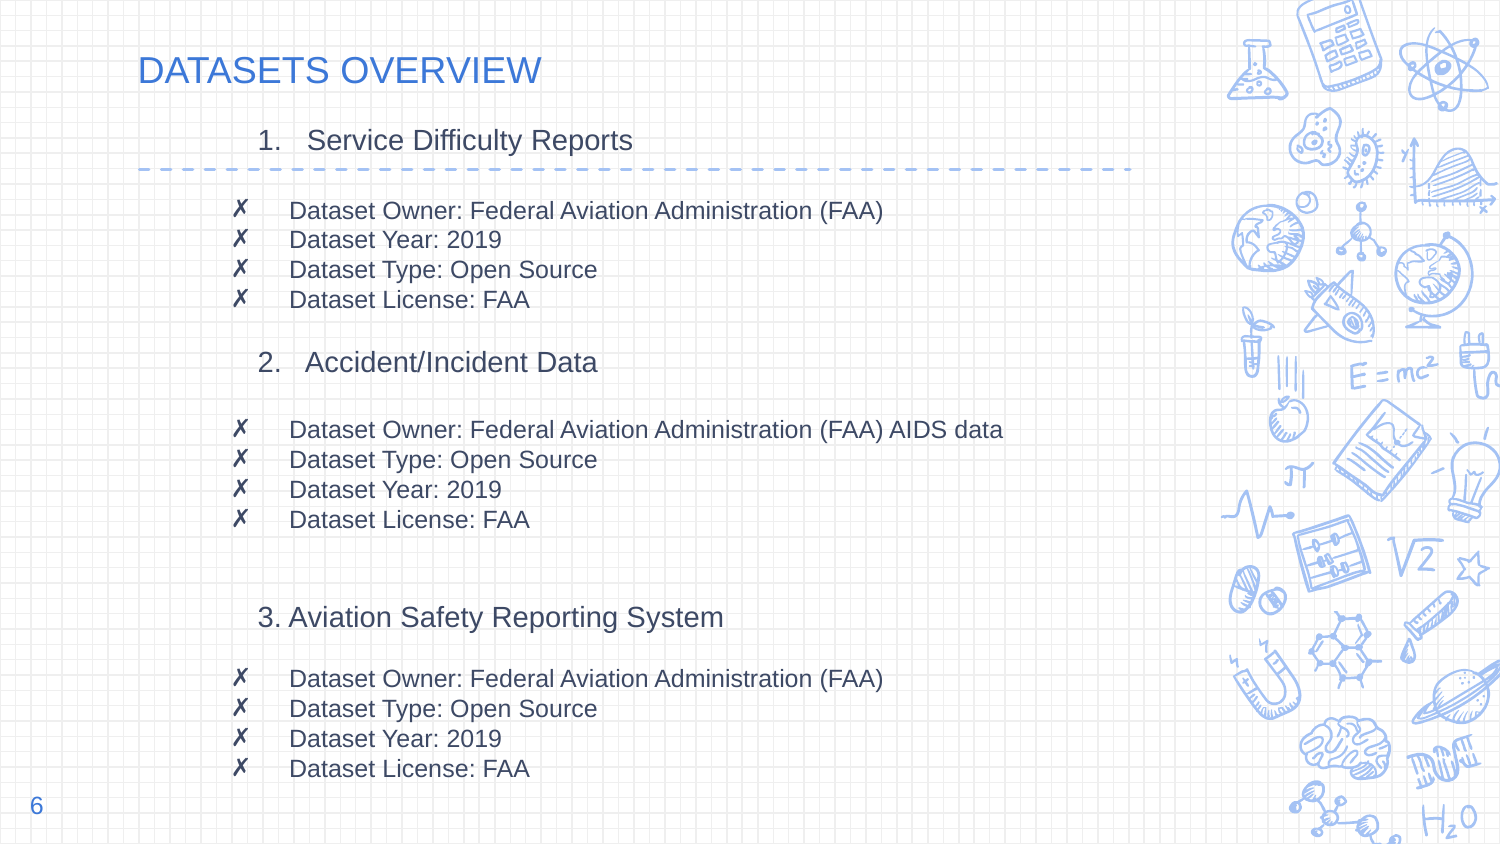

# DATASETS OVERVIEW
             1.   Service Difficulty Reports

Dataset Owner: Federal Aviation Administration (FAA)
Dataset Year: 2019
Dataset Type: Open Source
Dataset License: FAA

             2.   Accident/Incident Data

Dataset Owner: Federal Aviation Administration (FAA) AIDS data
Dataset Type: Open Source
Dataset Year: 2019
Dataset License: FAA

             3. Aviation Safety Reporting System

Dataset Owner: Federal Aviation Administration (FAA)
Dataset Type: Open Source
Dataset Year: 2019
Dataset License: FAA

6